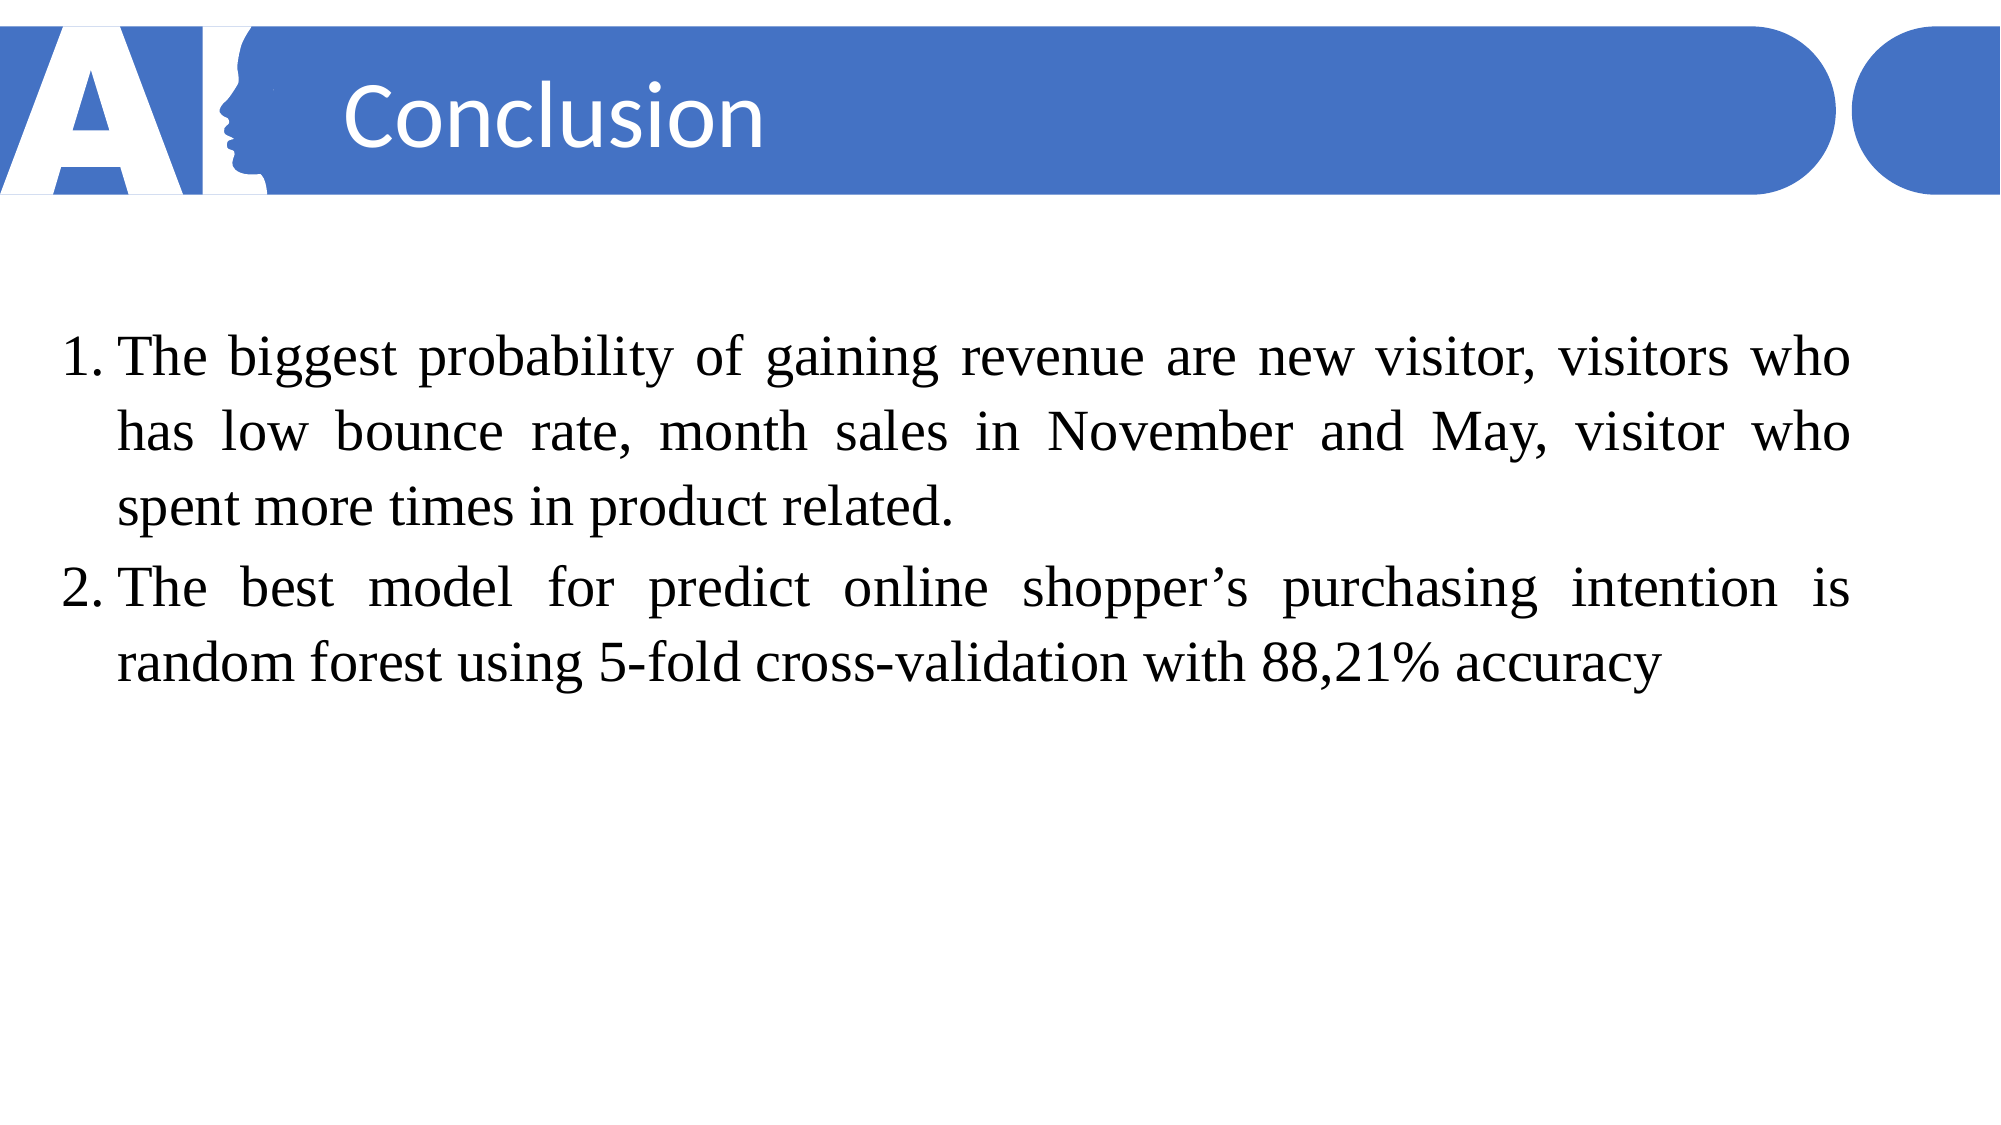

Conclusion
The biggest probability of gaining revenue are new visitor, visitors who has low bounce rate, month sales in November and May, visitor who spent more times in product related.
The best model for predict online shopper’s purchasing intention is random forest using 5-fold cross-validation with 88,21% accuracy